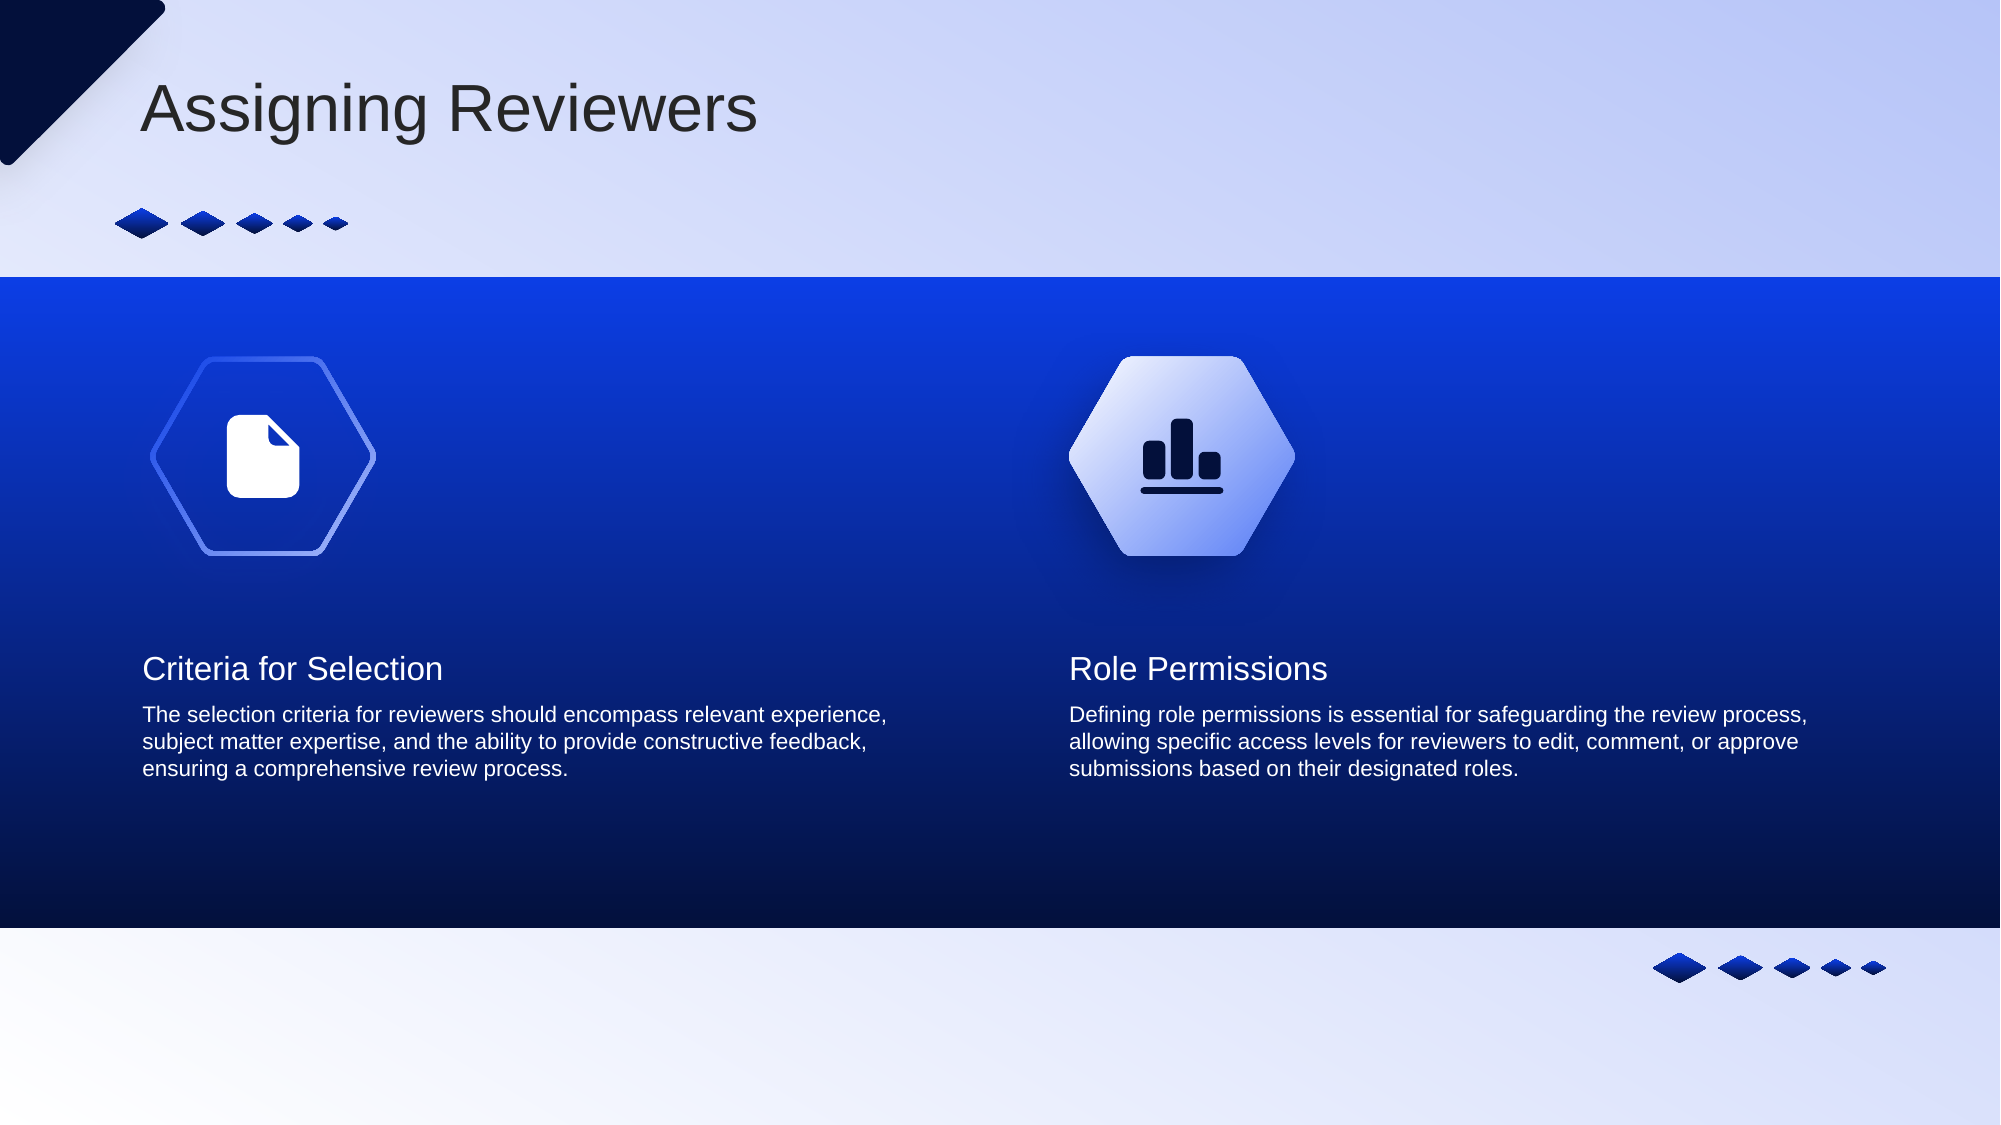

Assigning Reviewers

Criteria for Selection
Role Permissions
The selection criteria for reviewers should encompass relevant experience, subject matter expertise, and the ability to provide constructive feedback, ensuring a comprehensive review process.
Defining role permissions is essential for safeguarding the review process, allowing specific access levels for reviewers to edit, comment, or approve submissions based on their designated roles.